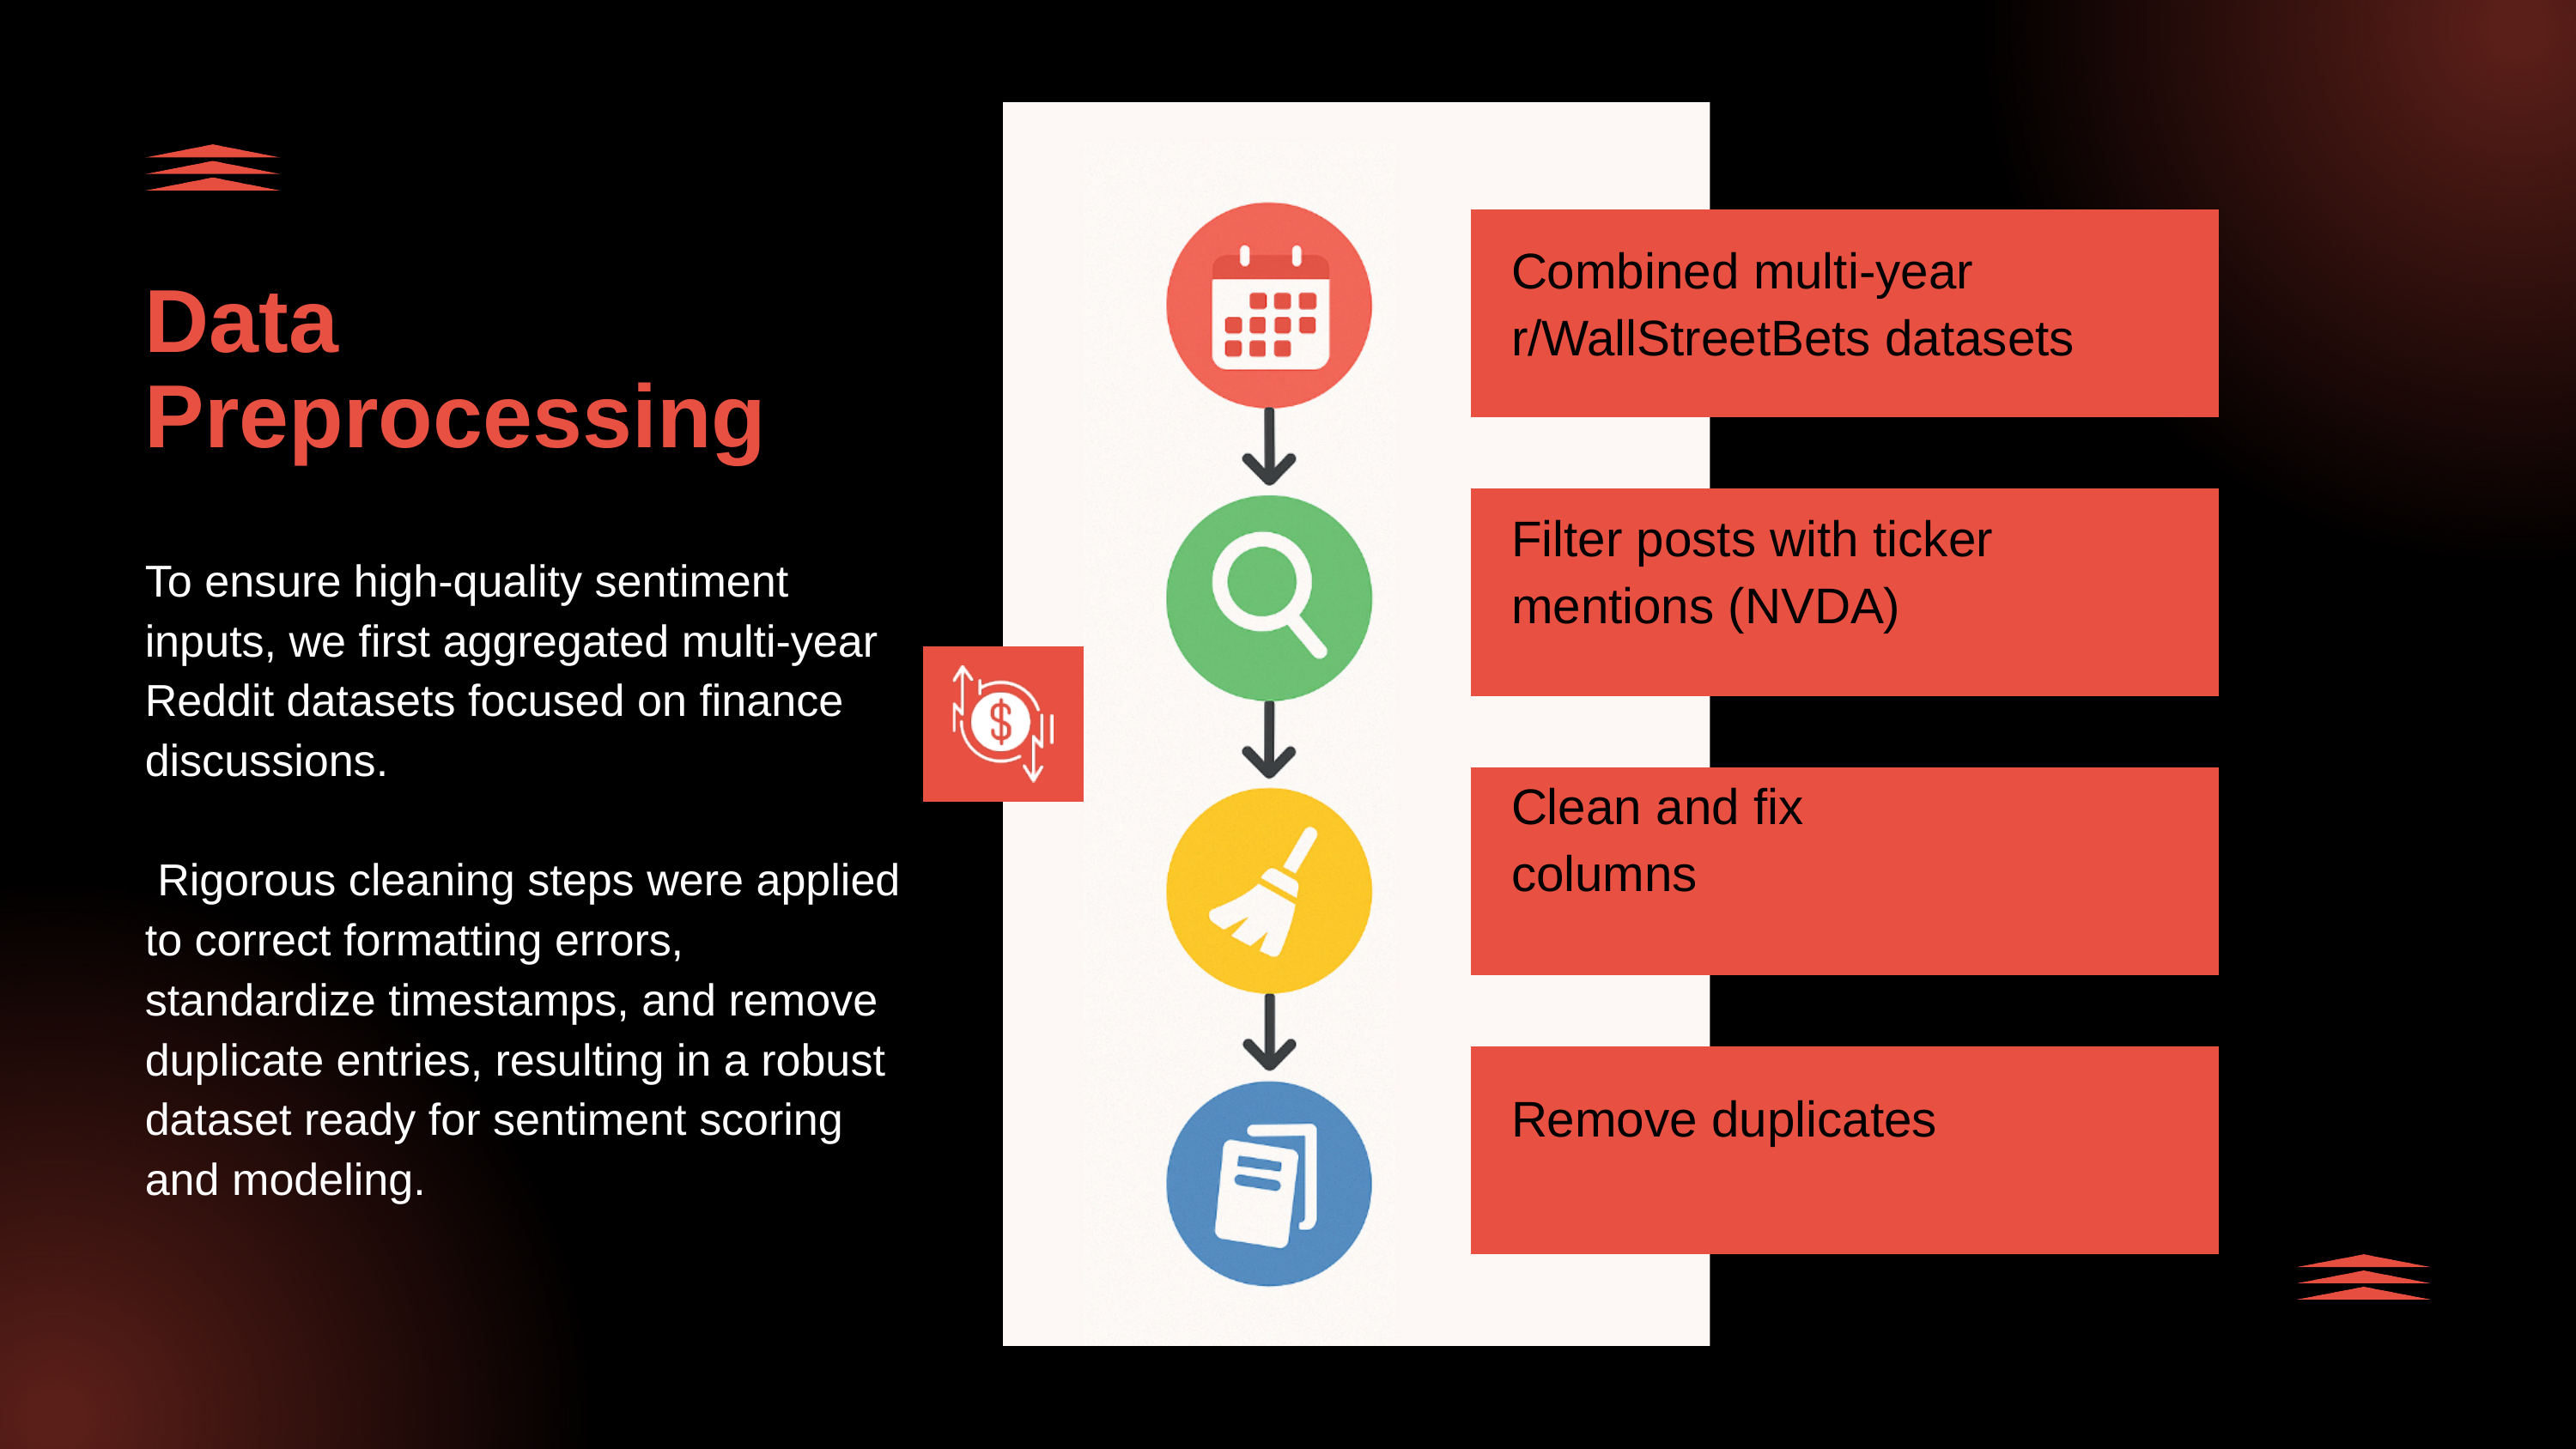

Combined multi-year r/WallStreetBets datasets
Data Preprocessing

Filter posts with ticker mentions (NVDA)
To ensure high-quality sentiment inputs, we first aggregated multi-year Reddit datasets focused on finance discussions.

 Rigorous cleaning steps were applied to correct formatting errors, standardize timestamps, and remove duplicate entries, resulting in a robust dataset ready for sentiment scoring and modeling.

Clean and fix columns

Remove duplicates